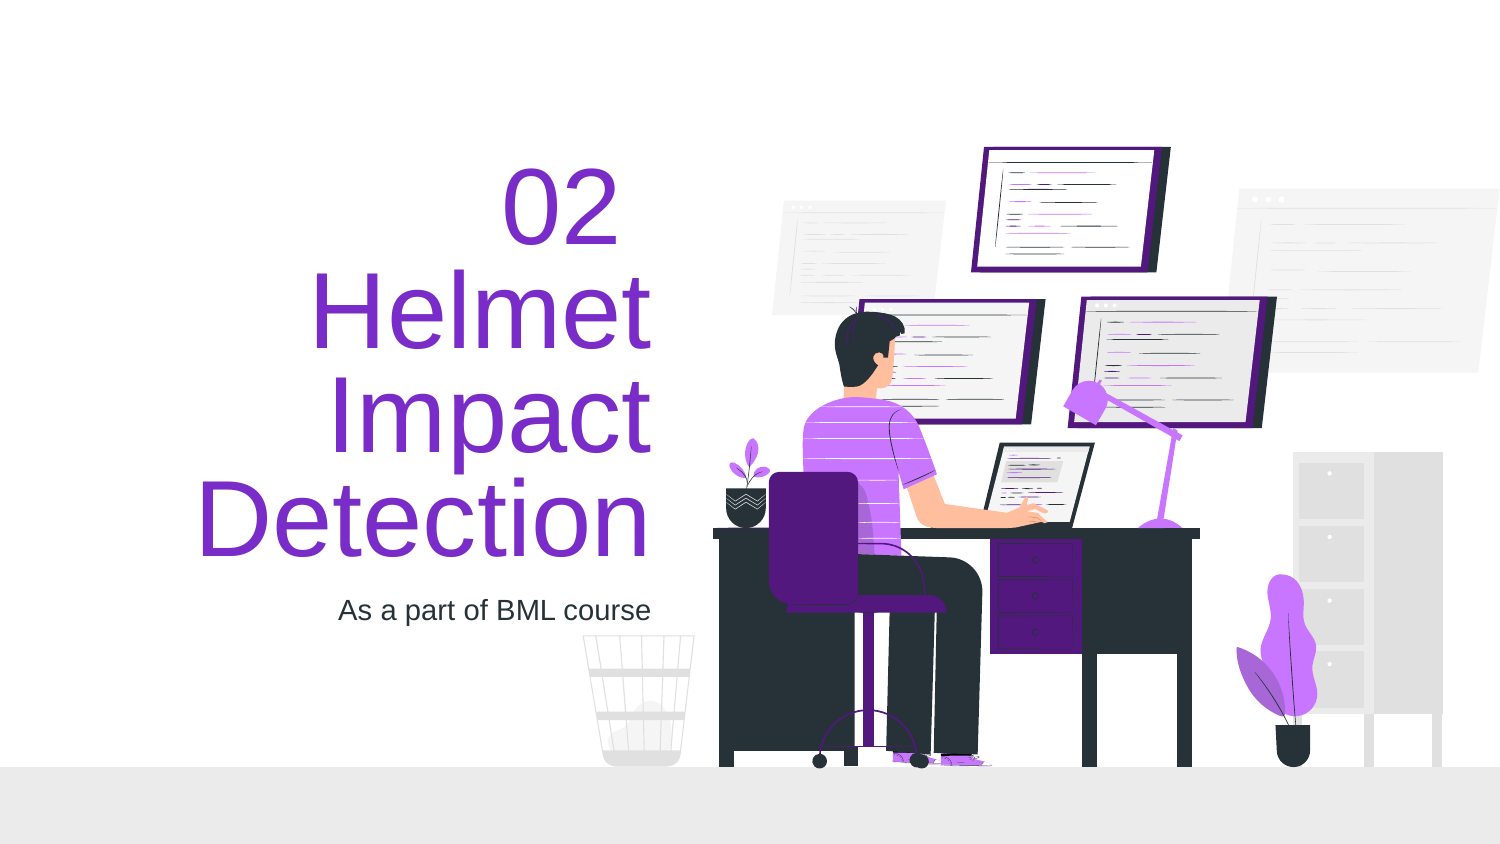

# 02
Helmet Impact Detection
As a part of BML course